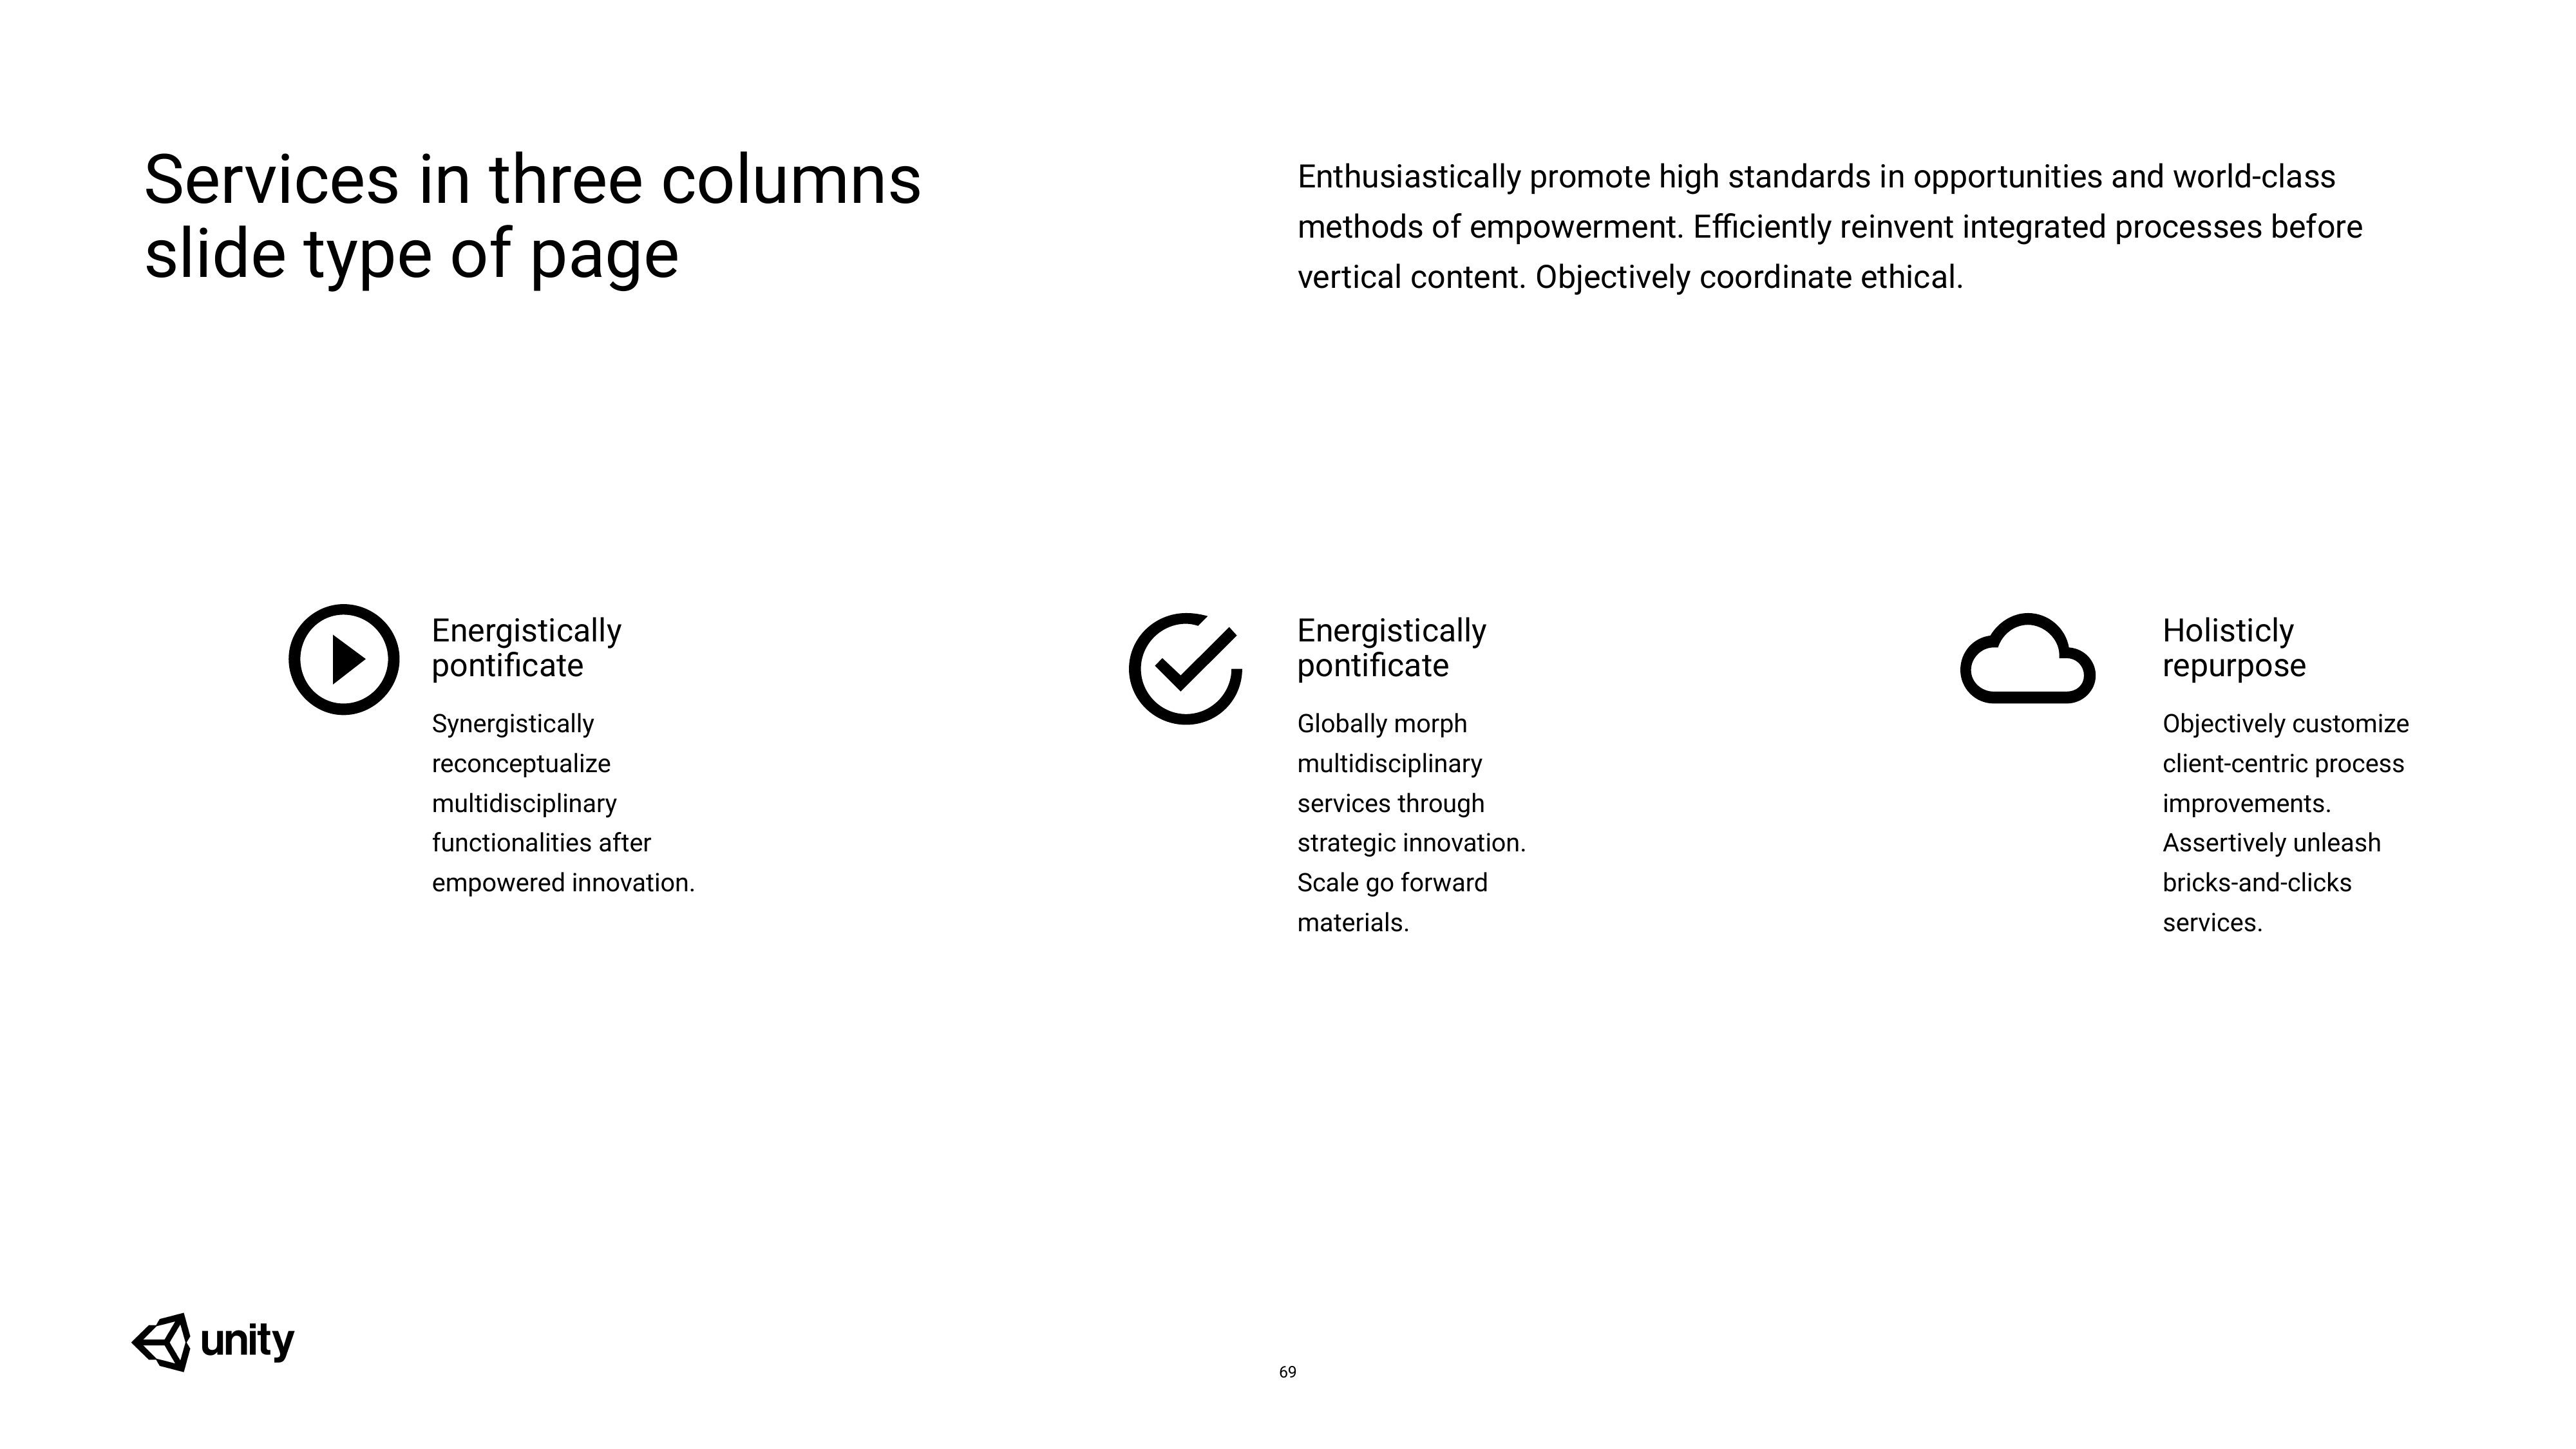

Services in three columns slide type of page
Enthusiastically promote high standards in opportunities and world-class methods of empowerment. Efficiently reinvent integrated processes before vertical content. Objectively coordinate ethical.

Energistically pontificate
Synergistically reconceptualize multidisciplinary functionalities after empowered innovation.
Energistically pontificate
Globally morph multidisciplinary services through strategic innovation. Scale go forward materials.
Holisticly repurpose
Objectively customize client-centric process improvements. Assertively unleash bricks-and-clicks services.

69